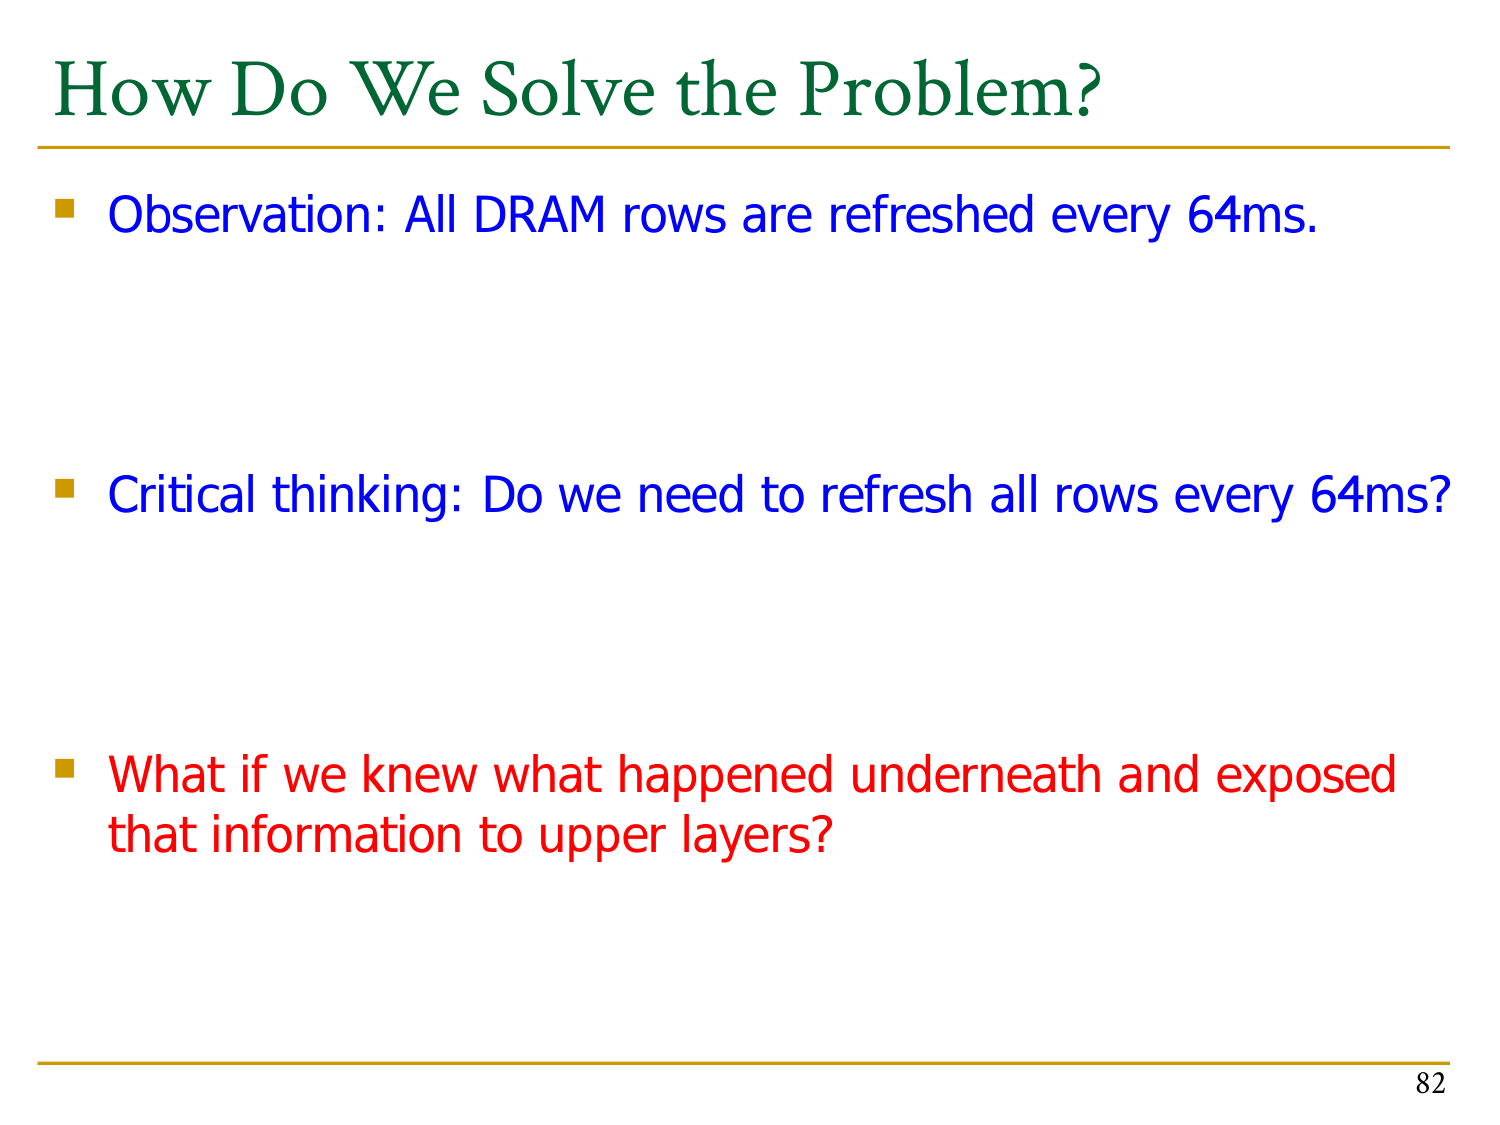

# How Do We Solve the Problem?
Observation: All DRAM rows are refreshed every 64ms.

Critical thinking: Do we need to refresh all rows every 64ms?

What if we knew what happened underneath and exposed that information to upper layers?
82